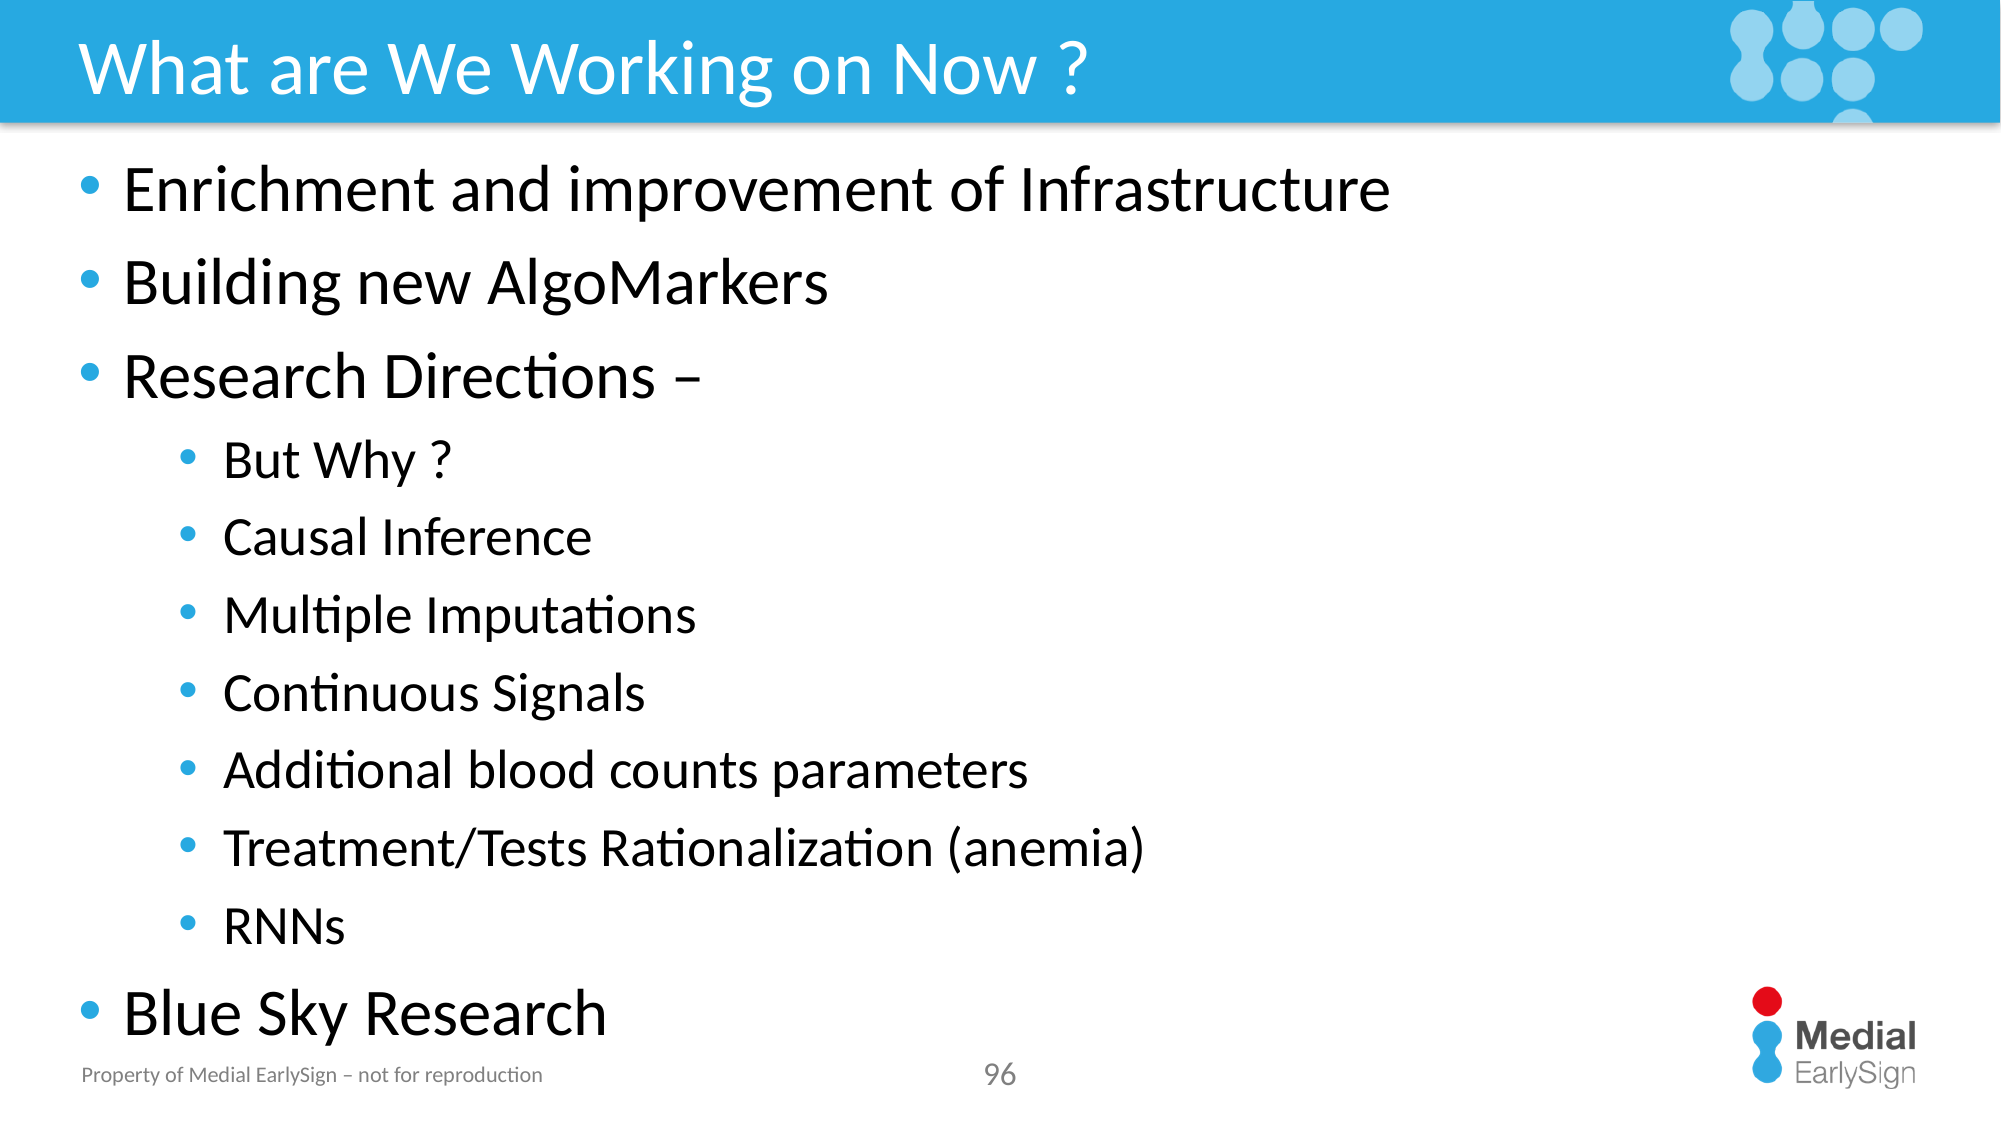

# What are We Working on Now ?
Enrichment and improvement of Infrastructure
Building new AlgoMarkers
Research Directions –
But Why ?
Causal Inference
Multiple Imputations
Continuous Signals
Additional blood counts parameters
Treatment/Tests Rationalization (anemia)
RNNs
Blue Sky Research